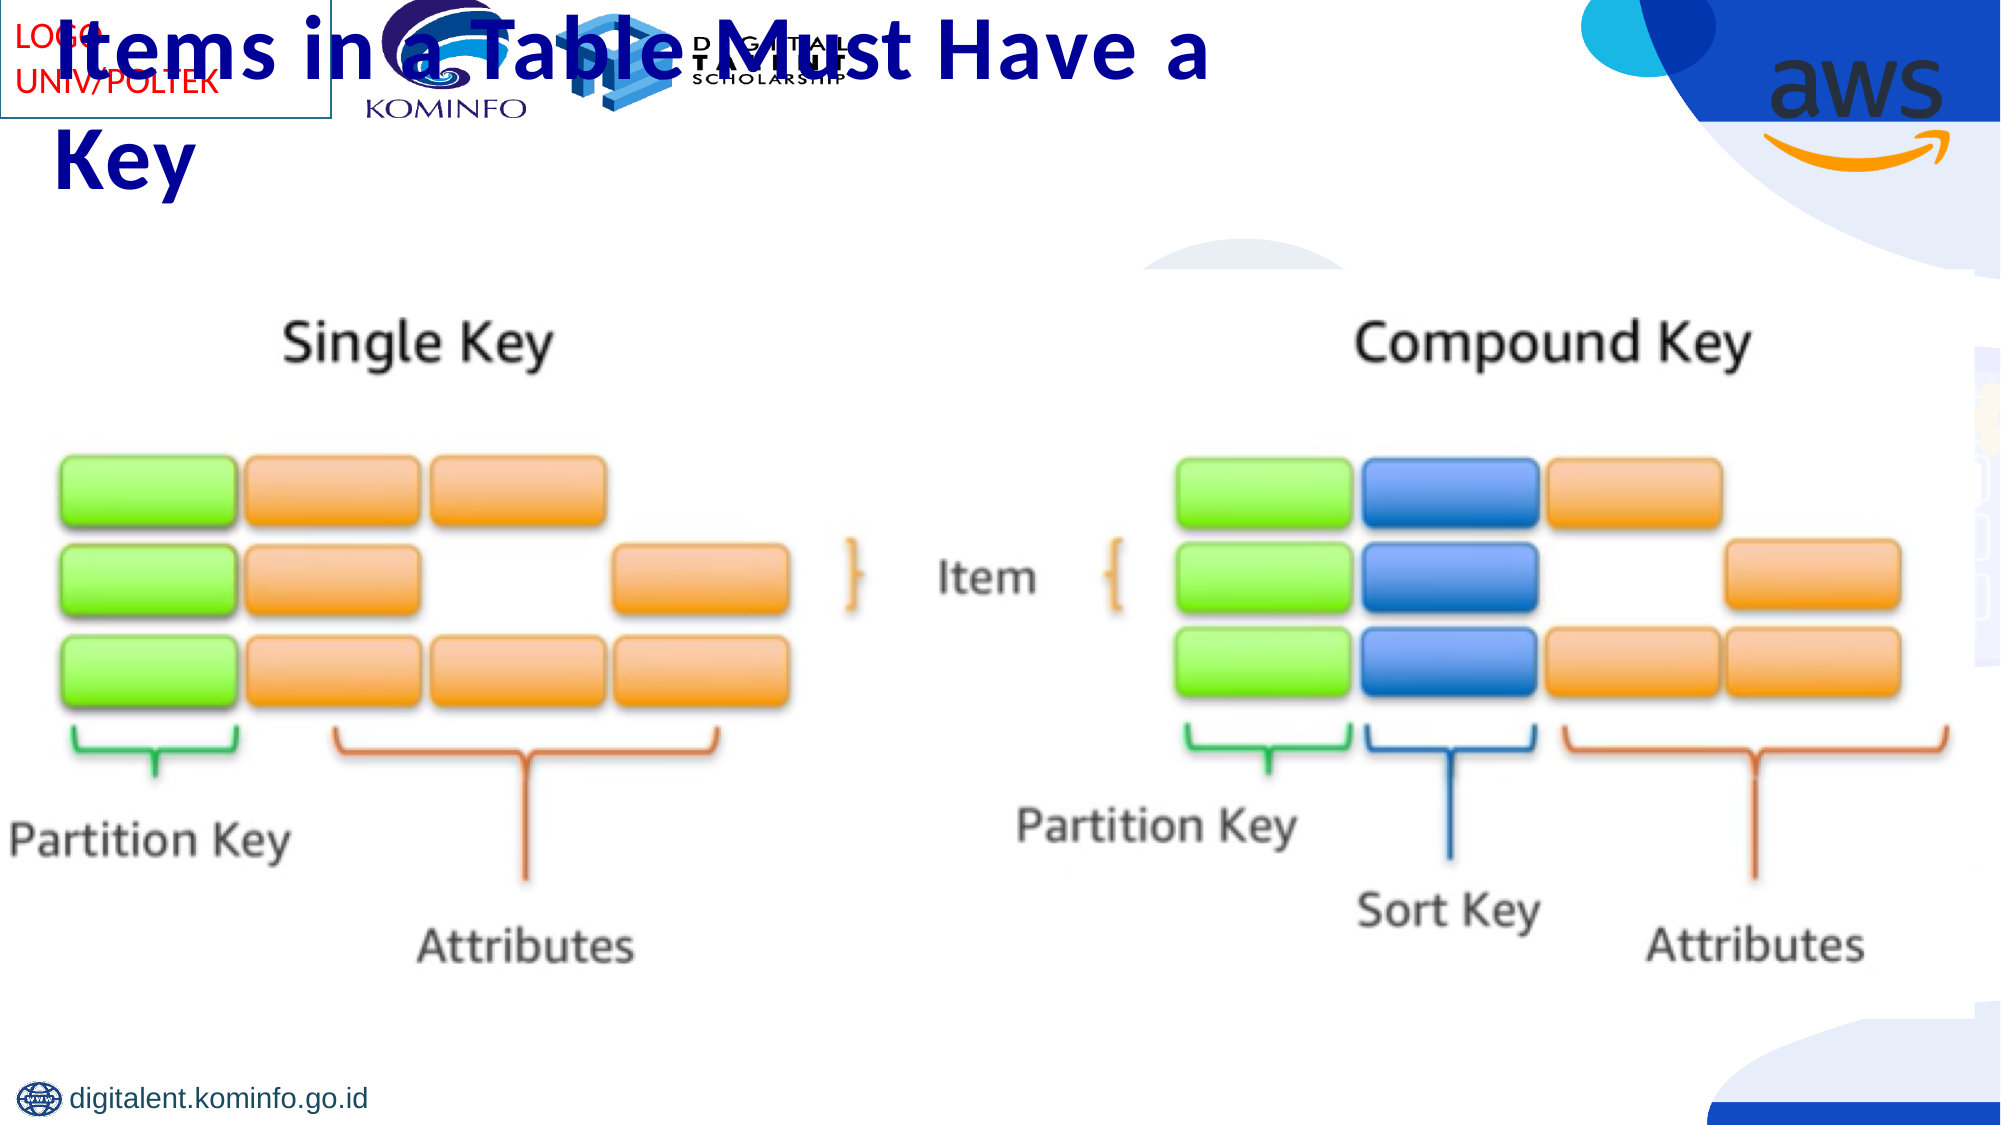

# Items in a Table Must Have a Key